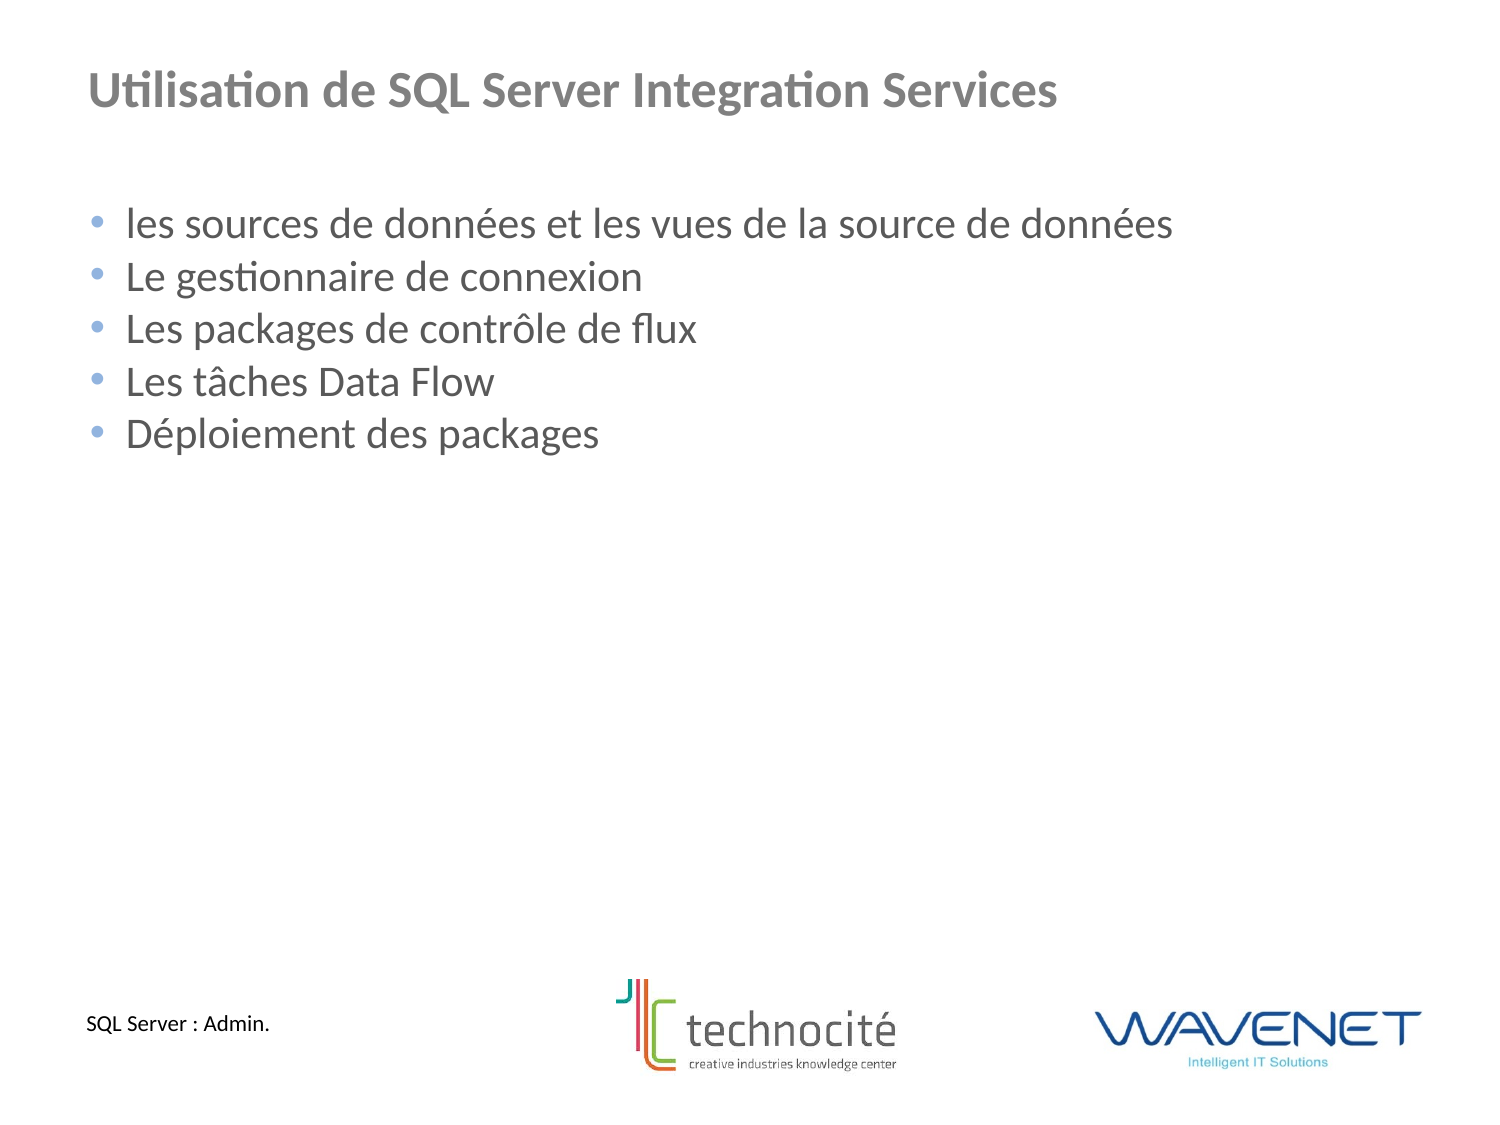

Utilisation de SQL Server Integration Services
les sources de données et les vues de la source de données
Le gestionnaire de connexion
Les packages de contrôle de flux
Les tâches Data Flow
Déploiement des packages
SQL Server : Admin.